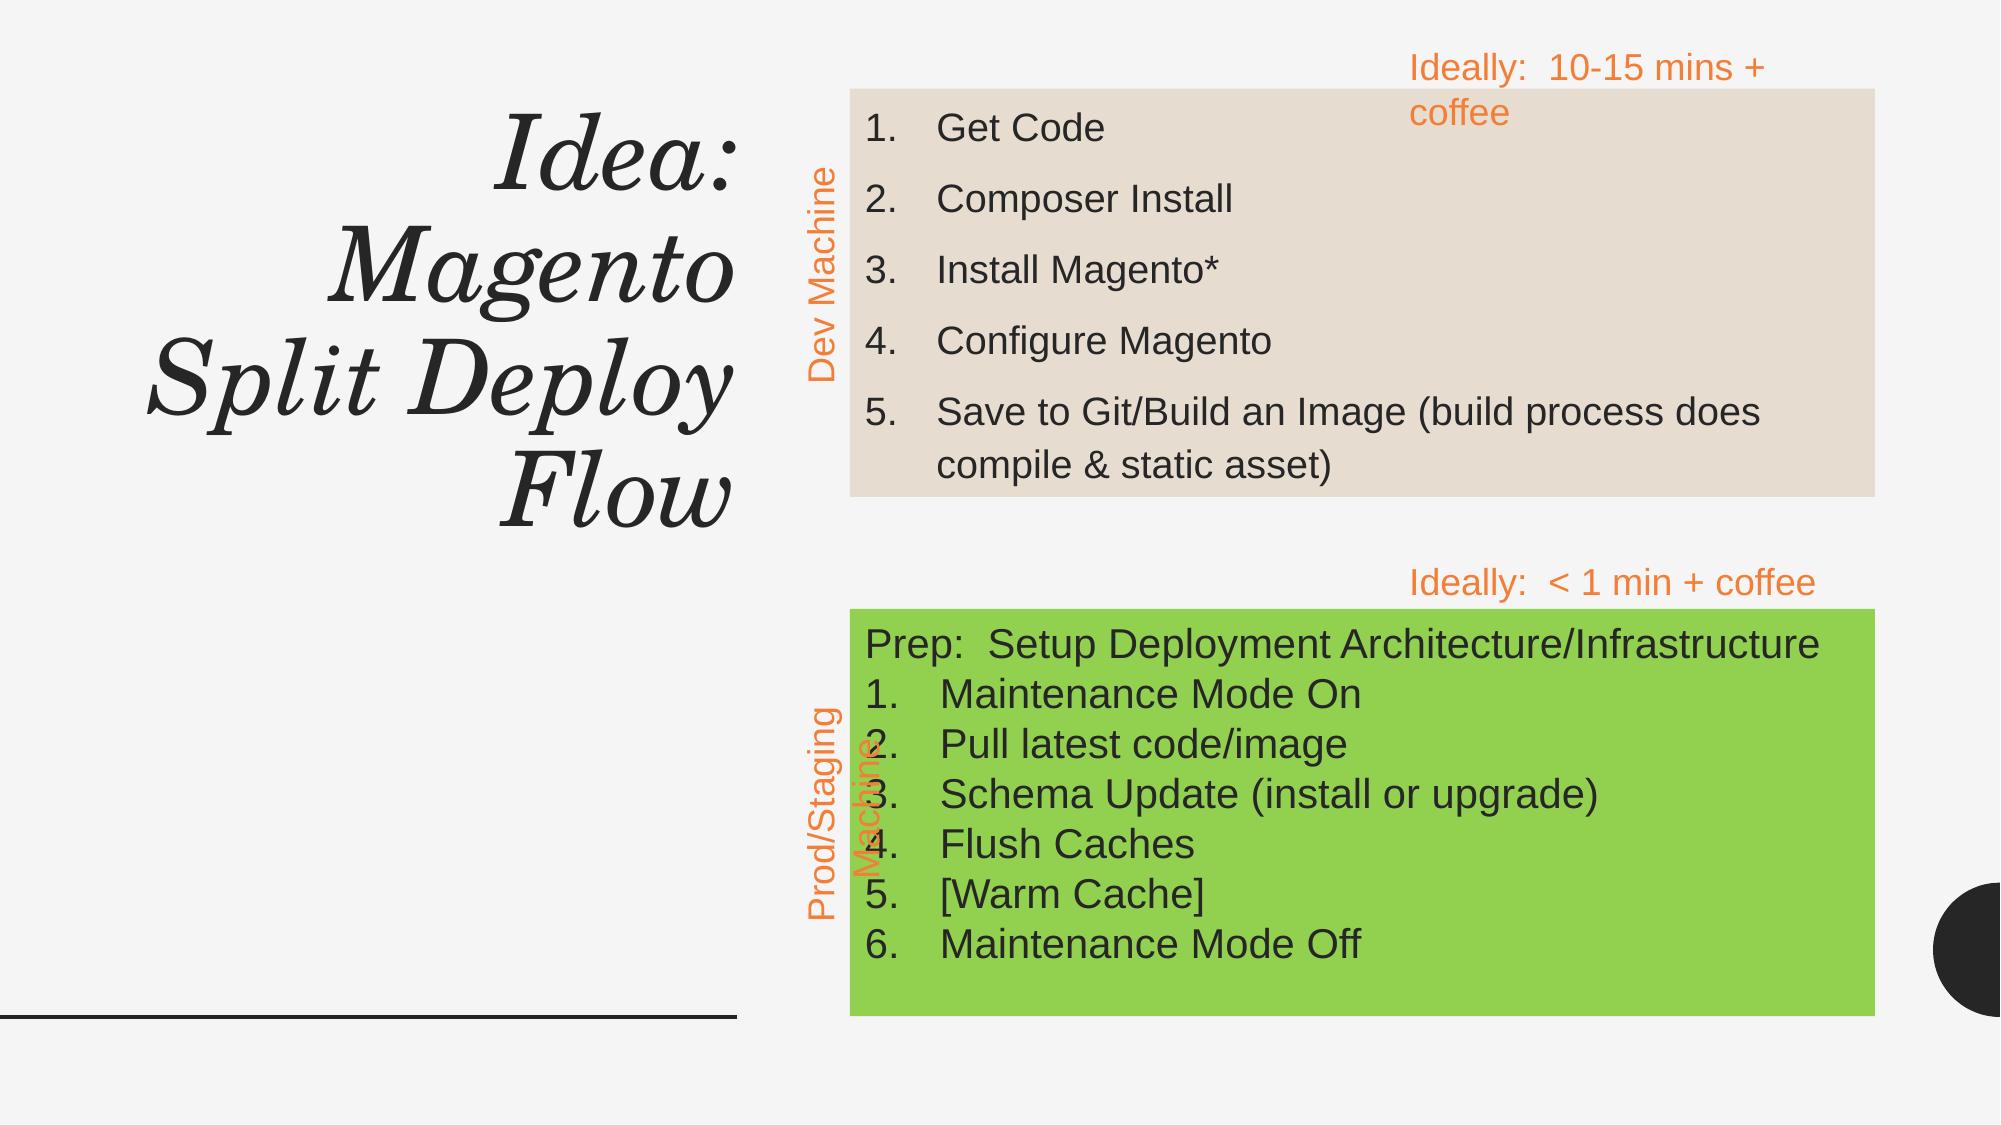

Ideally:  10-15 mins + coffee
Get Code
Composer Install
Install Magento*
Configure Magento
Save to Git/Build an Image (build process does compile & static asset)

# Idea: Magento Split Deploy Flow
Dev Machine
Ideally:  < 1 min + coffee
Prep:  Setup Deployment Architecture/Infrastructure
Maintenance Mode On
Pull latest code/image
Schema Update (install or upgrade)
Flush Caches
[Warm Cache]
Maintenance Mode Off

Prod/Staging  Machine